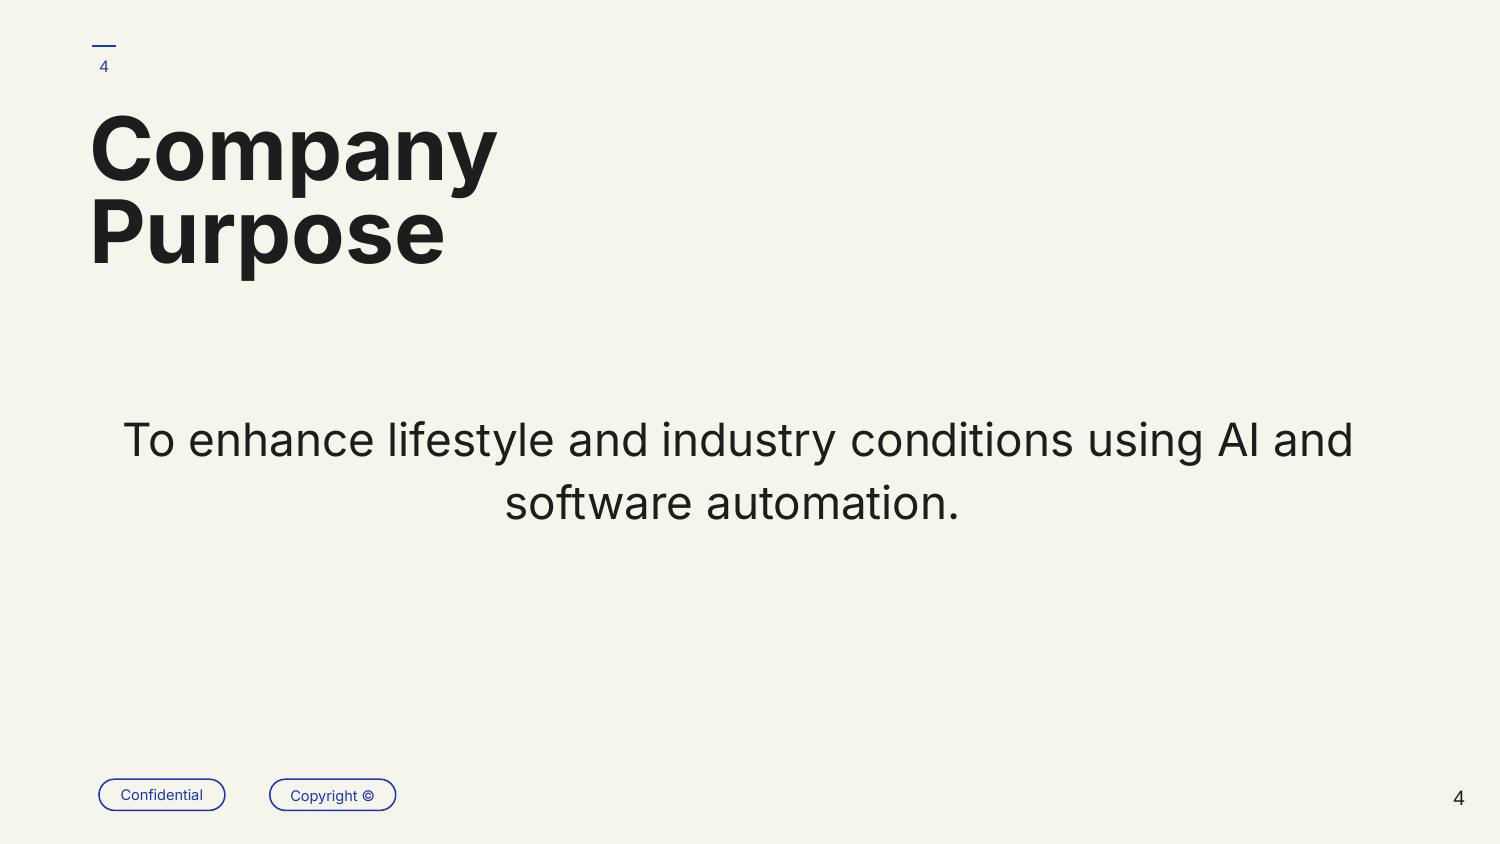

4
# Company Purpose
To enhance lifestyle and industry conditions using AI and software automation.

4